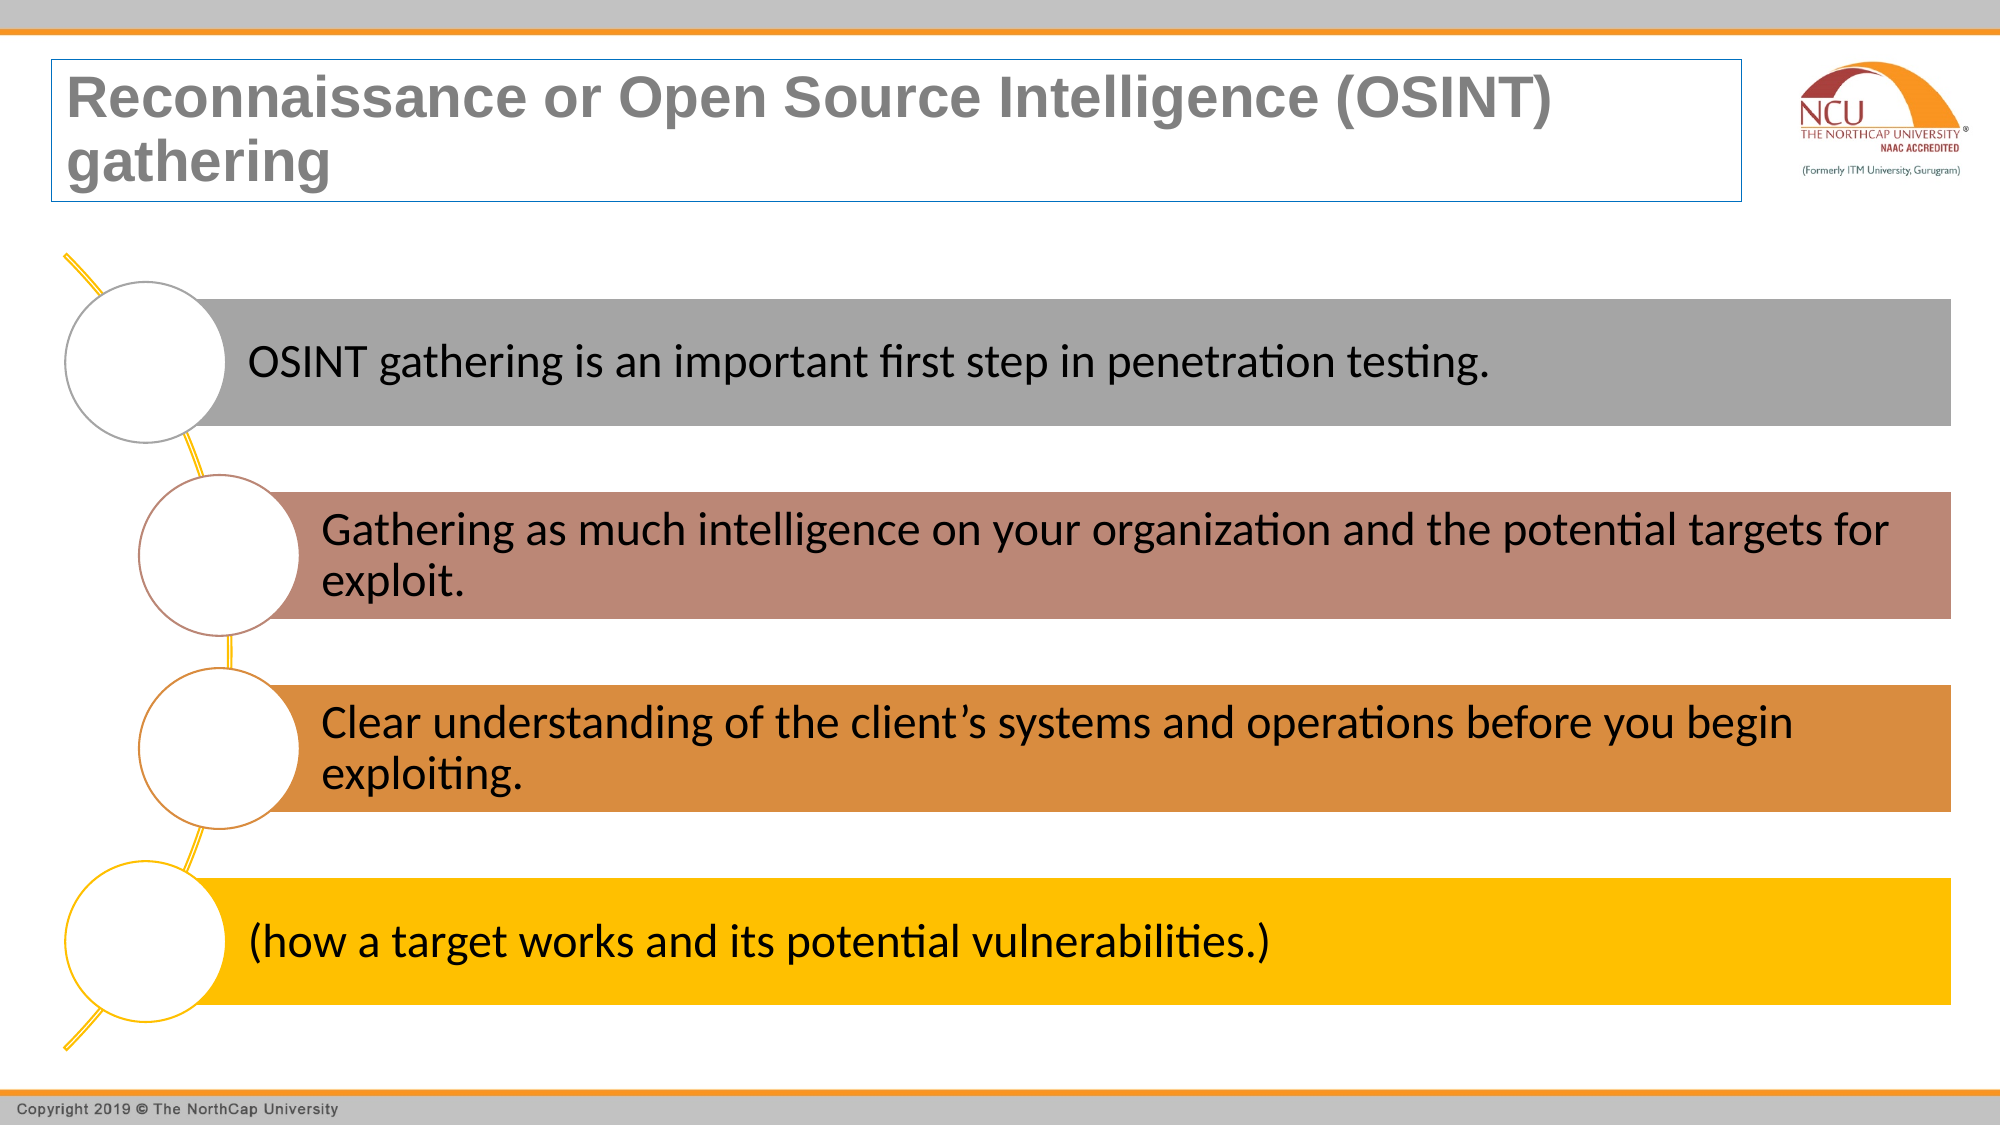

# Reconnaissance or Open Source Intelligence (OSINT) gathering
OSINT gathering is an important first step in penetration testing.
Gathering as much intelligence on your organization and the potential targets for exploit.
Clear understanding of the client’s systems and operations before you begin exploiting.
(how a target works and its potential vulnerabilities.)